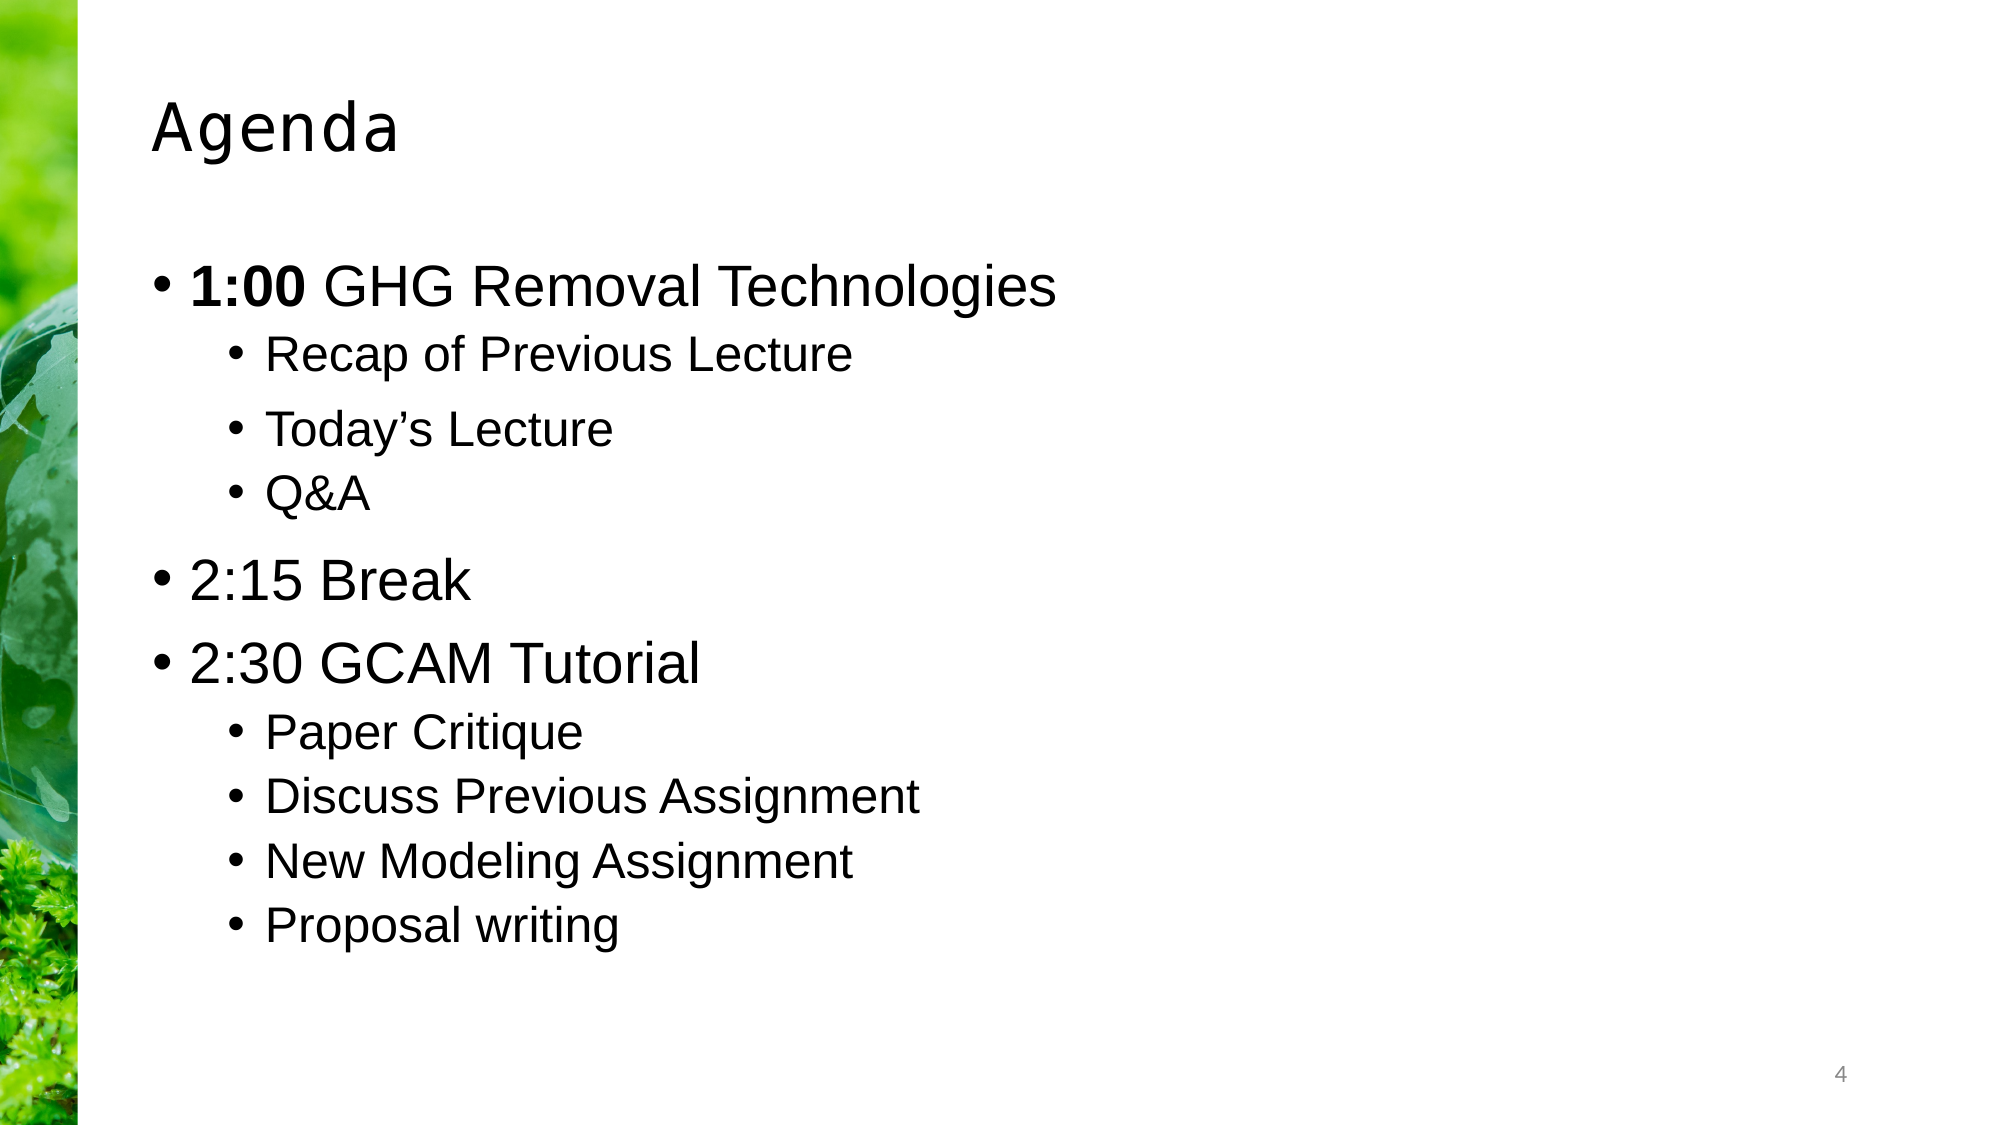

# Agenda
1:00 GHG Removal Technologies
Recap of Previous Lecture
Today’s Lecture
Q&A
2:15 Break
2:30 GCAM Tutorial
Paper Critique
Discuss Previous Assignment
New Modeling Assignment
Proposal writing